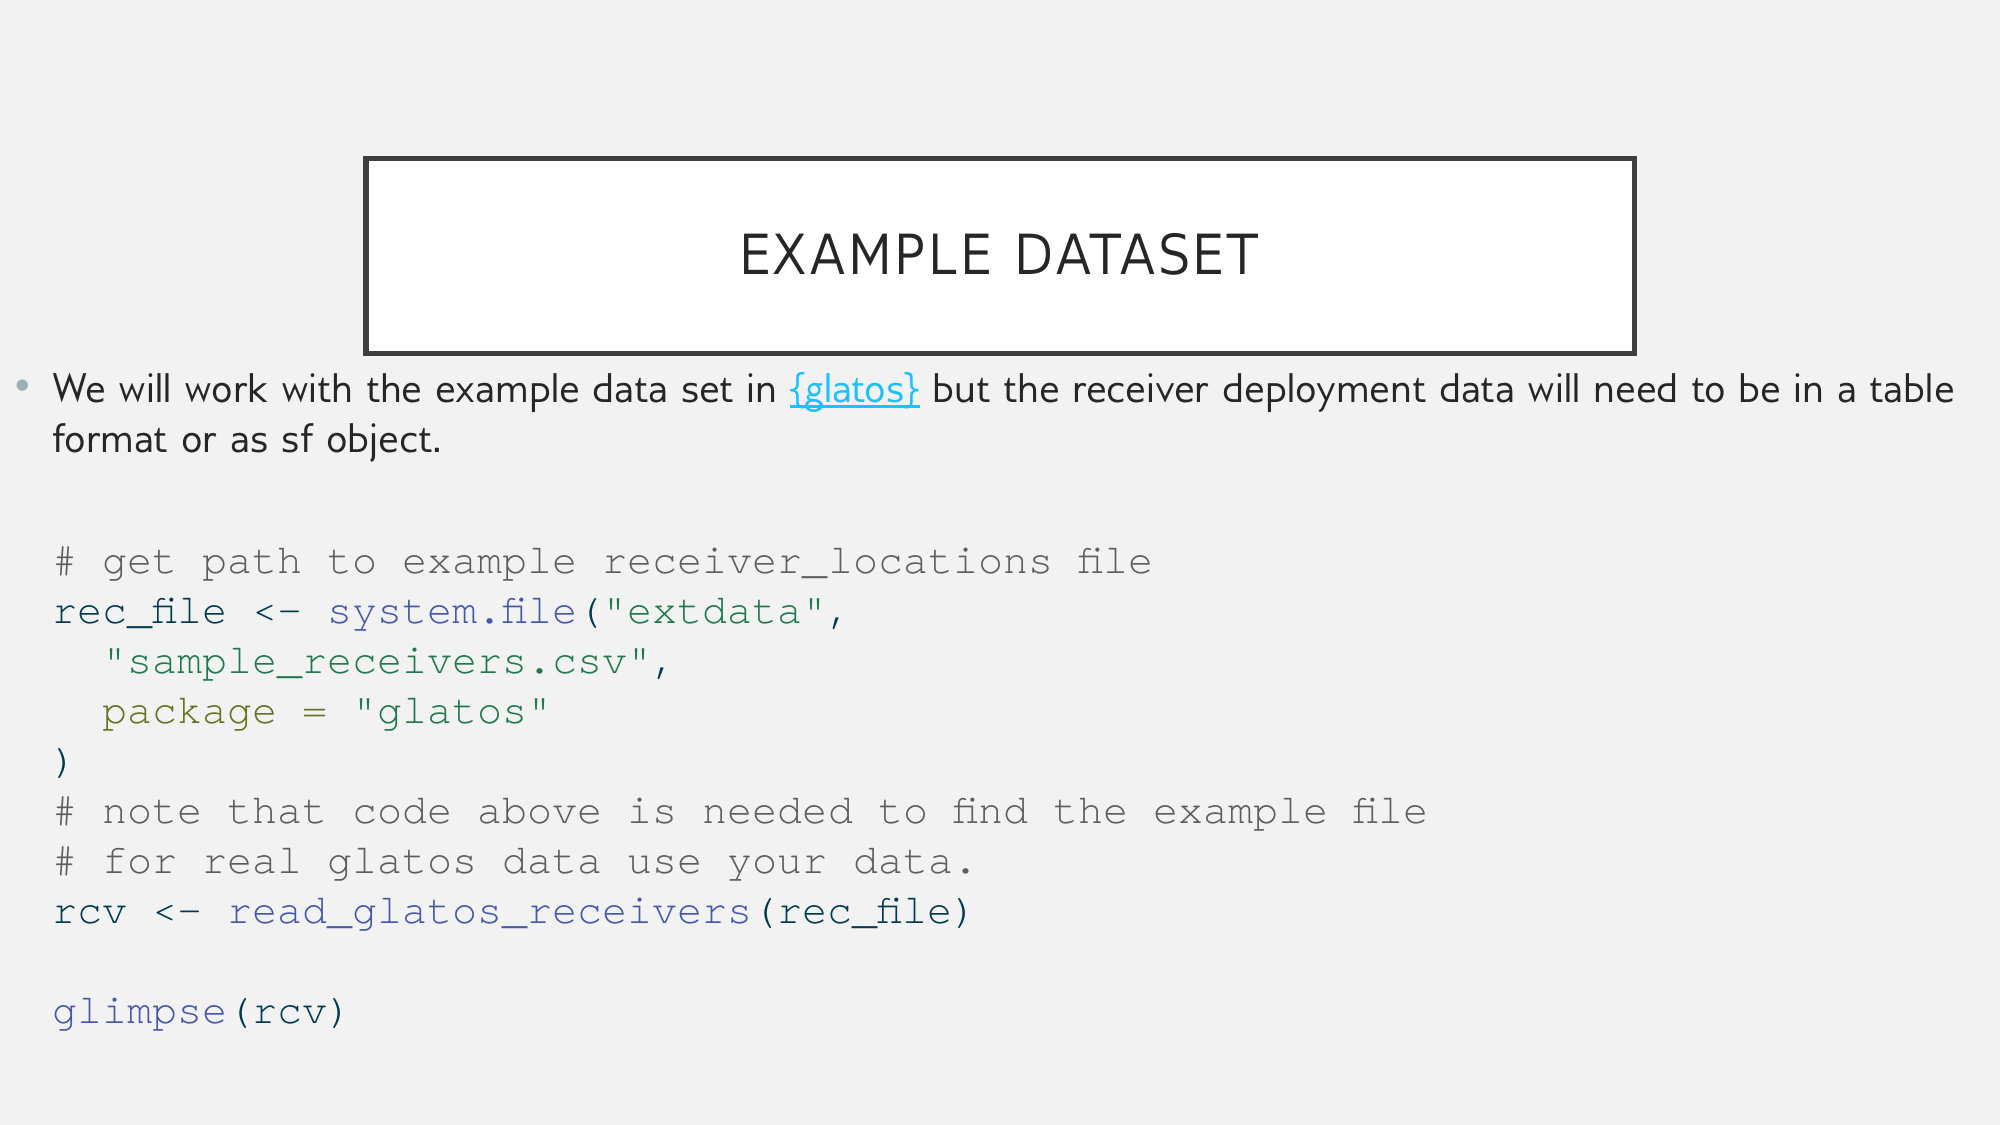

# Example dataset
We will work with the example data set in {glatos} but the receiver deployment data will need to be in a table format or as sf object.
# get path to example receiver_locations file rec_file <- system.file("extdata", "sample_receivers.csv", package = "glatos" ) # note that code above is needed to find the example file # for real glatos data use your data. rcv <- read_glatos_receivers(rec_file) glimpse(rcv)